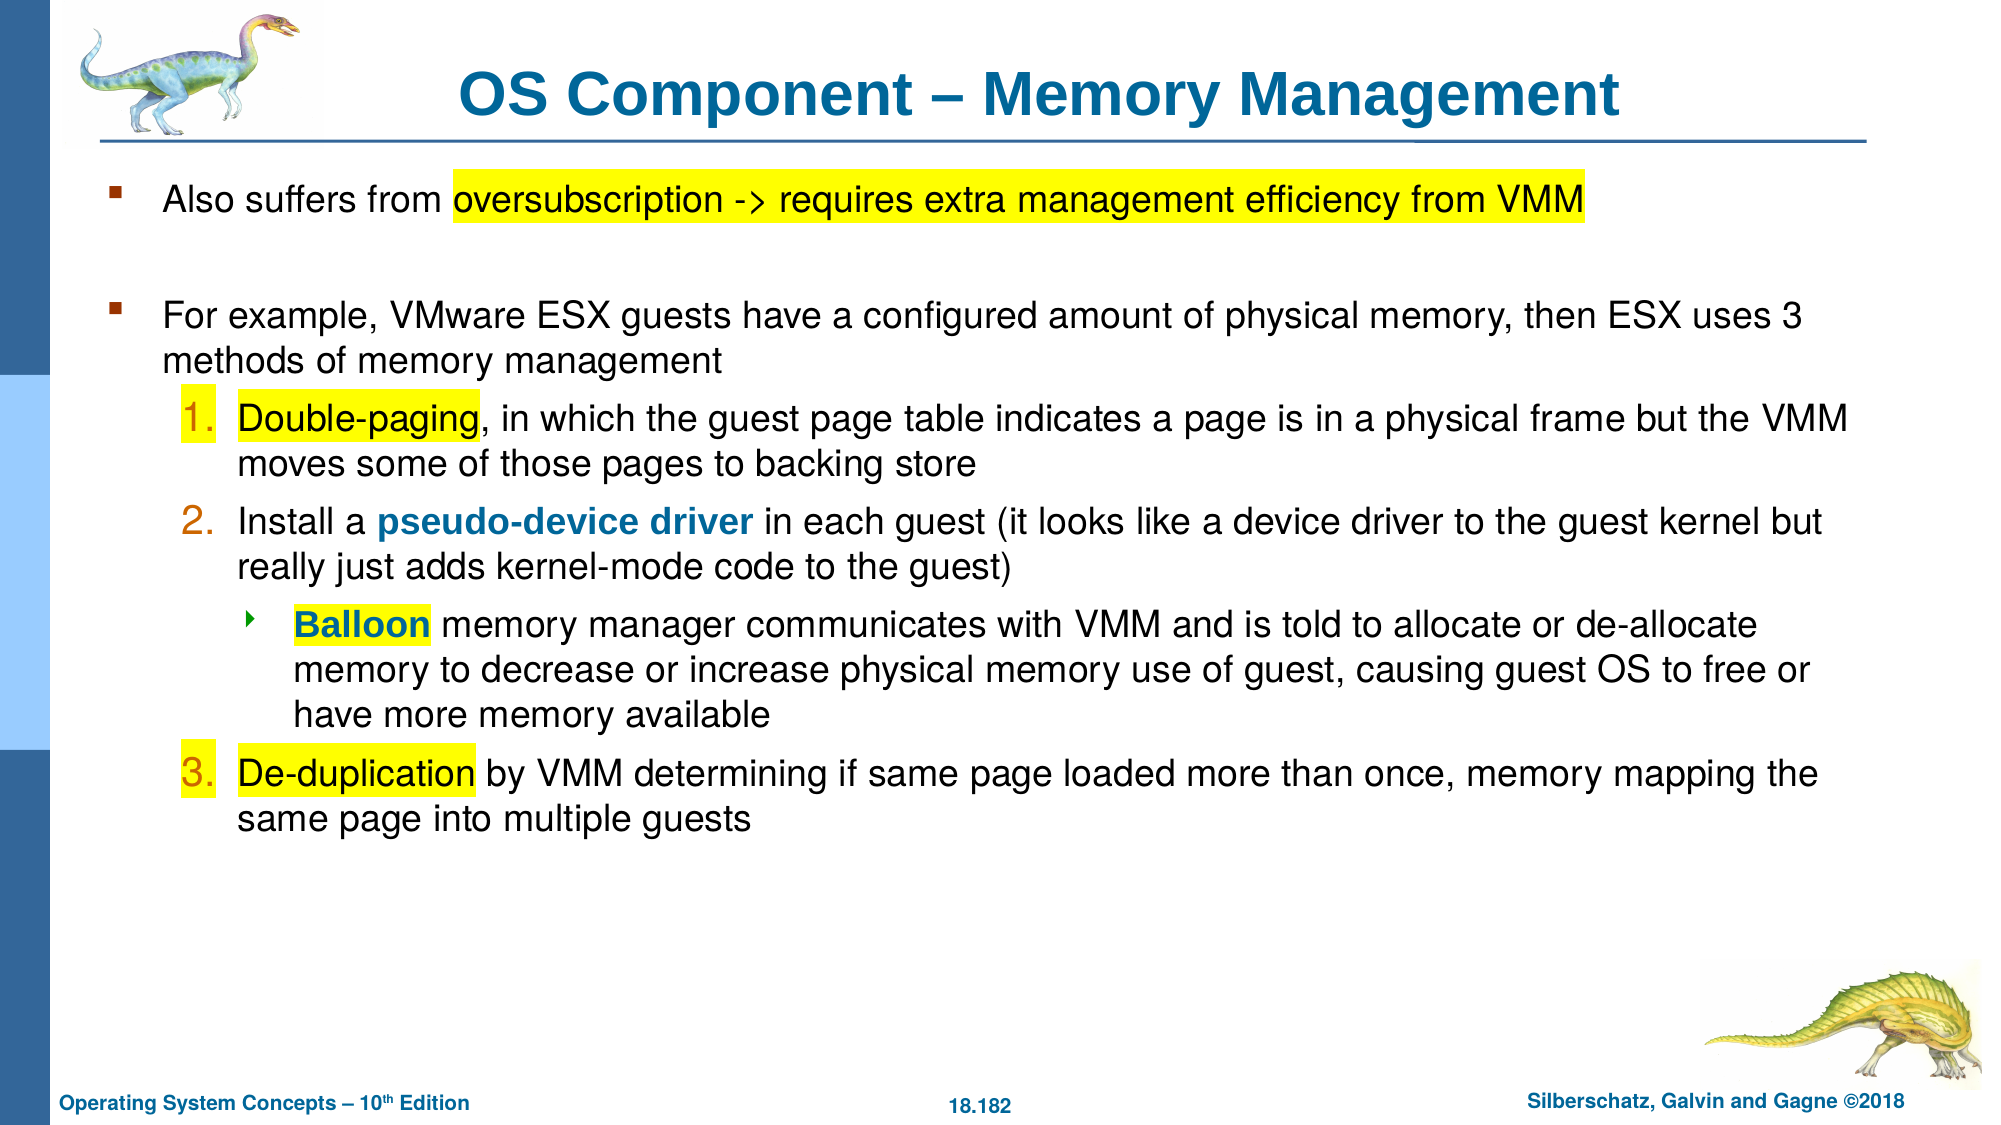

# OS Component – Memory Management
Also suffers from oversubscription -> requires extra management efficiency from VMM

For example, VMware ESX guests have a configured amount of physical memory, then ESX uses 3 methods of memory management
Double-paging, in which the guest page table indicates a page is in a physical frame but the VMM moves some of those pages to backing store
Install a pseudo-device driver in each guest (it looks like a device driver to the guest kernel but really just adds kernel-mode code to the guest)
Balloon memory manager communicates with VMM and is told to allocate or de-allocate memory to decrease or increase physical memory use of guest, causing guest OS to free or have more memory available
De-duplication by VMM determining if same page loaded more than once, memory mapping the same page into multiple guests